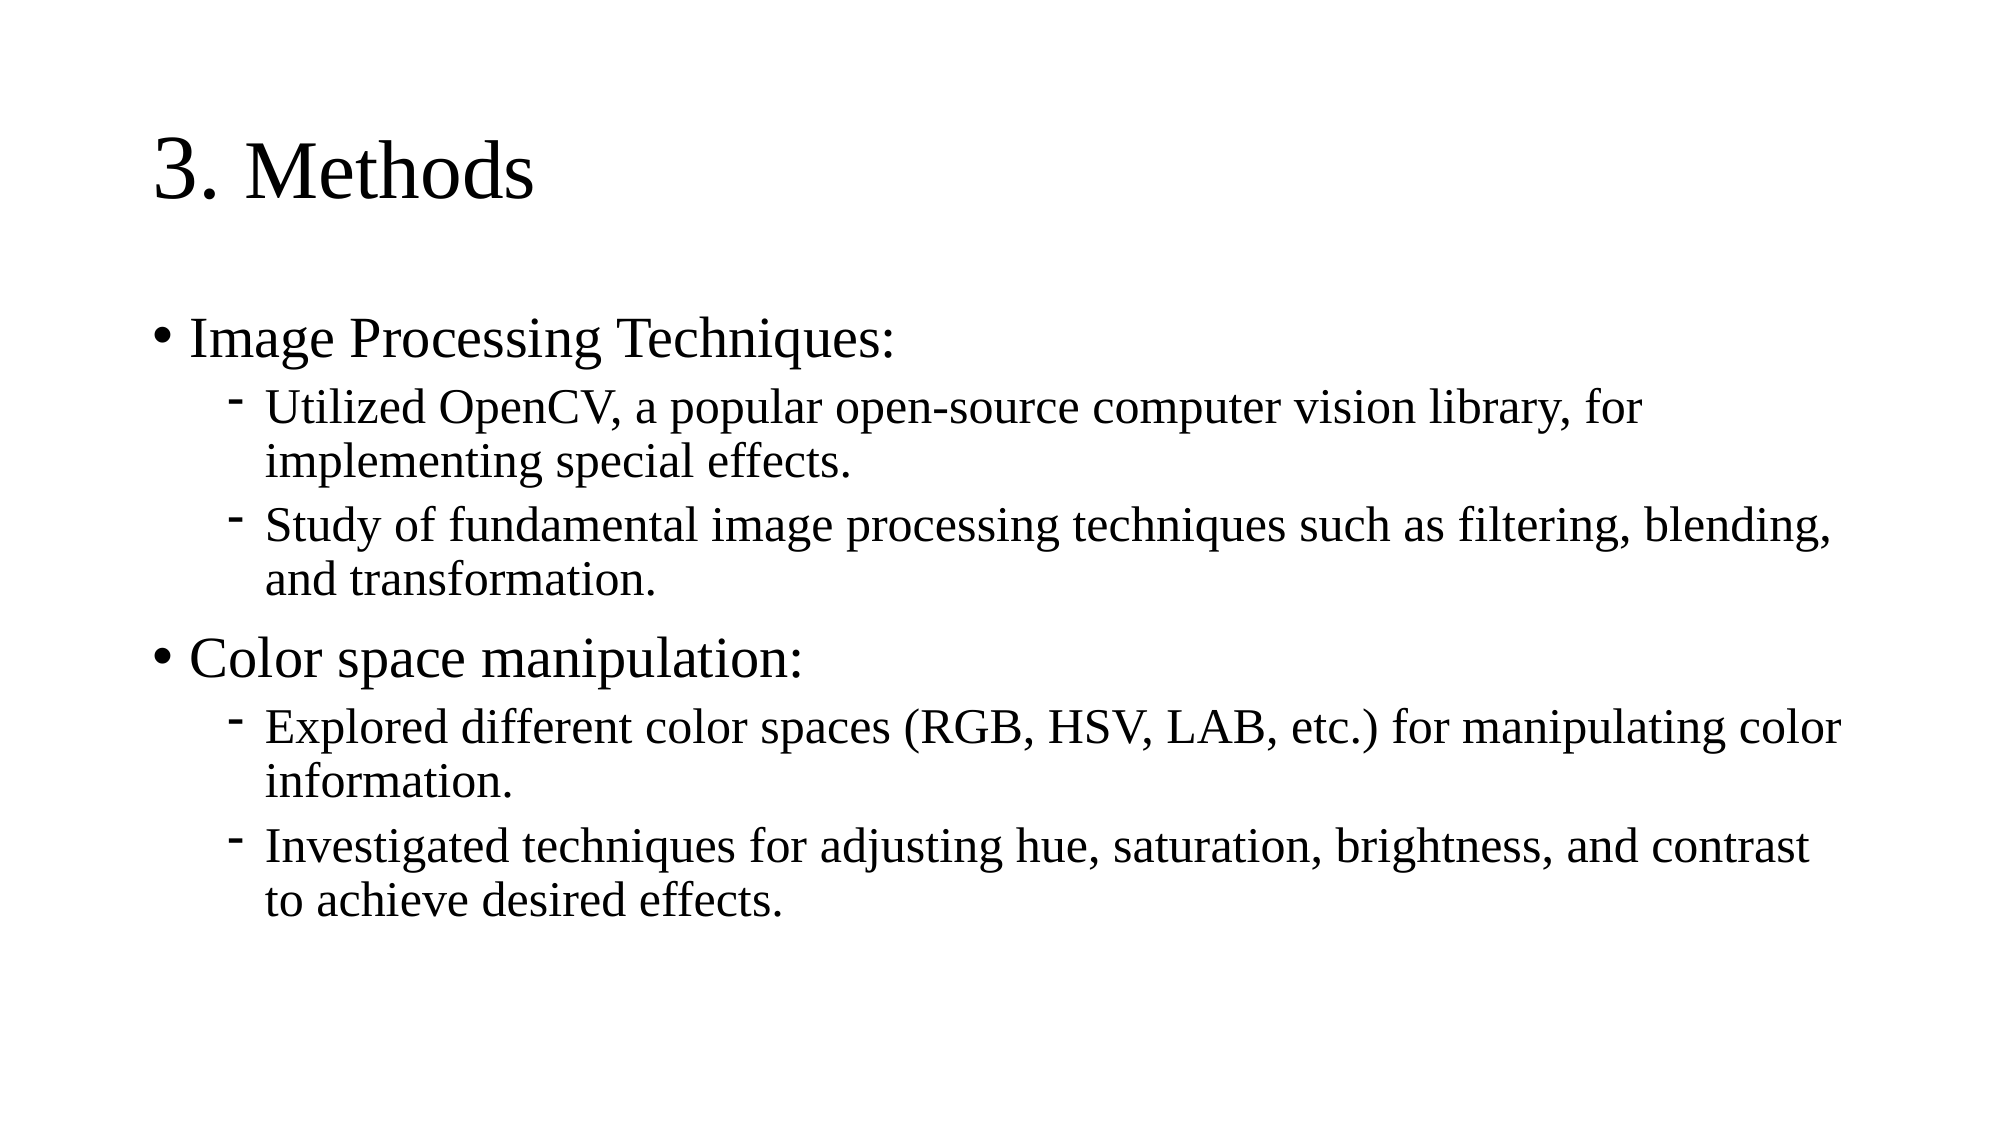

# 3. Methods
Image Processing Techniques:
Utilized OpenCV, a popular open-source computer vision library, for implementing special effects.
Study of fundamental image processing techniques such as filtering, blending, and transformation.
Color space manipulation:
Explored different color spaces (RGB, HSV, LAB, etc.) for manipulating color information.
Investigated techniques for adjusting hue, saturation, brightness, and contrast to achieve desired effects.